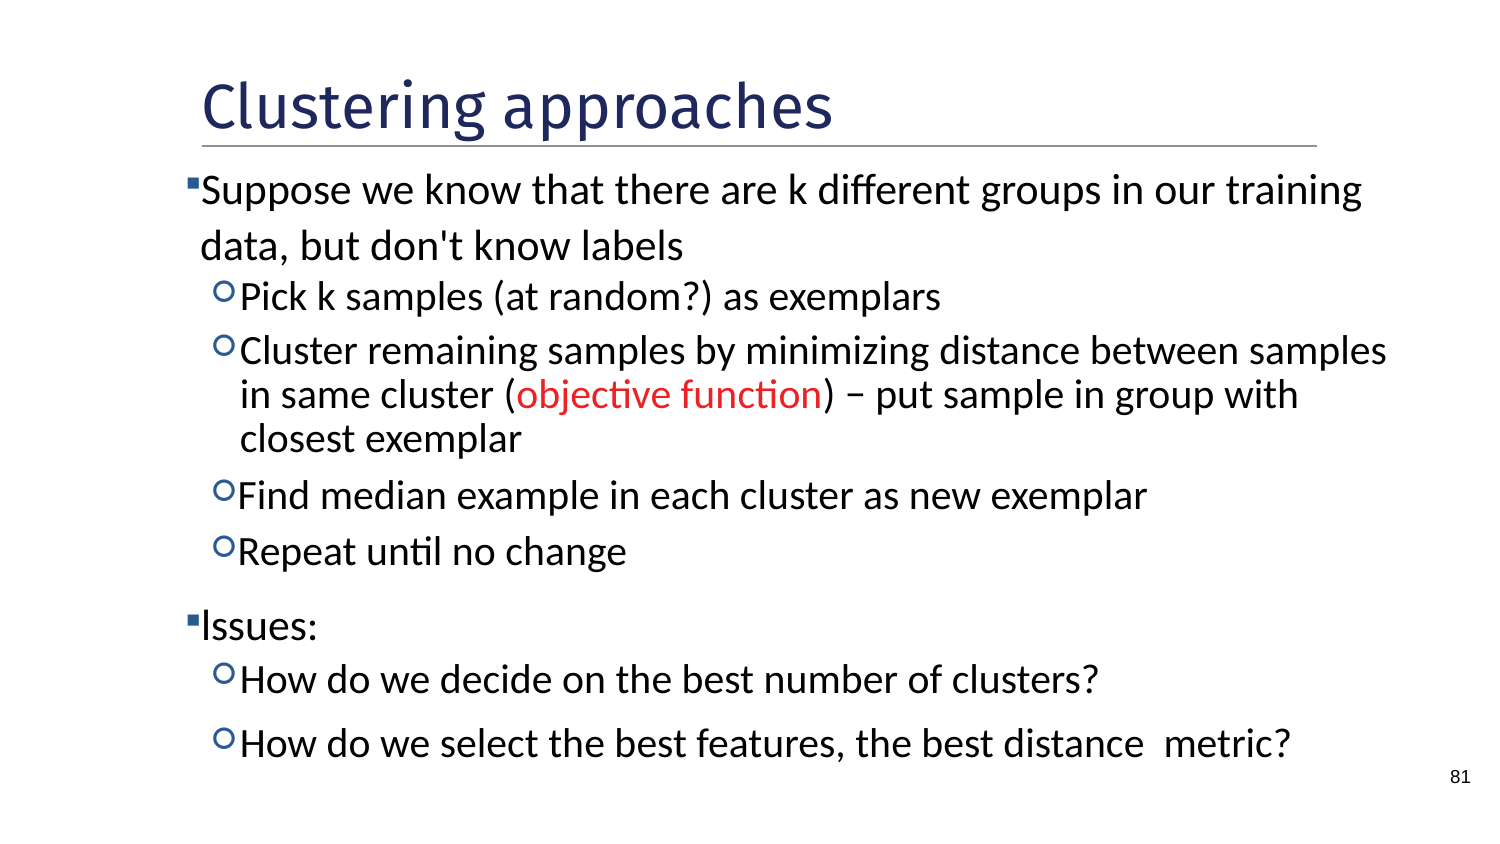

# Clustering approaches

Suppose we know that there are k different groups in our training data, but don't know labels
Pick k samples (at random?) as exemplars
Cluster remaining samples by minimizing distance between samples in same cluster (objective function) − put sample in group with closest exemplar
Find median example in each cluster as new exemplar
Repeat until no change
lssues:
How do we decide on the best number of clusters?
How do we select the best features, the best distance  metric?
81
81
81